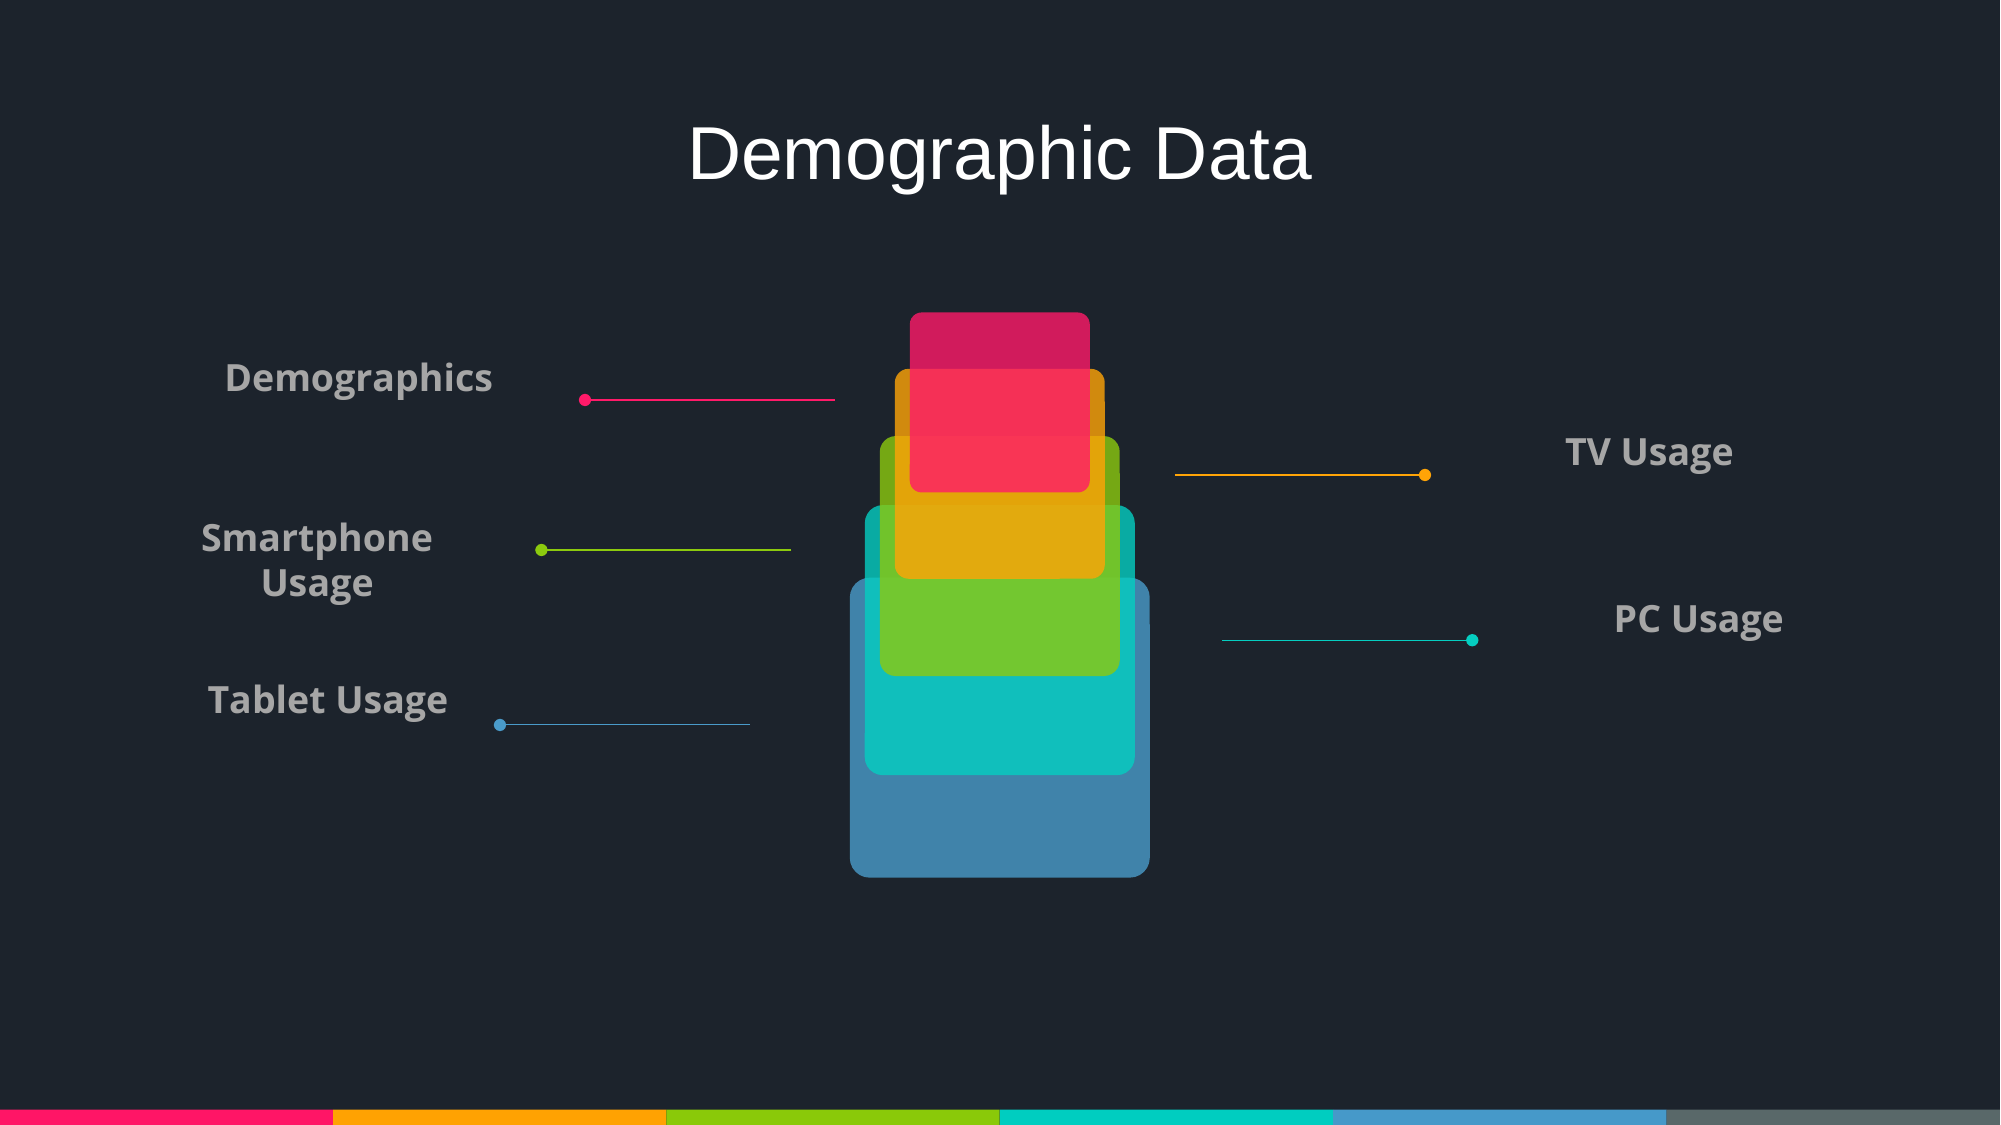

Demographic Data

Demographics

TV Usage

Smartphone Usage

PC Usage
Tablet Usage